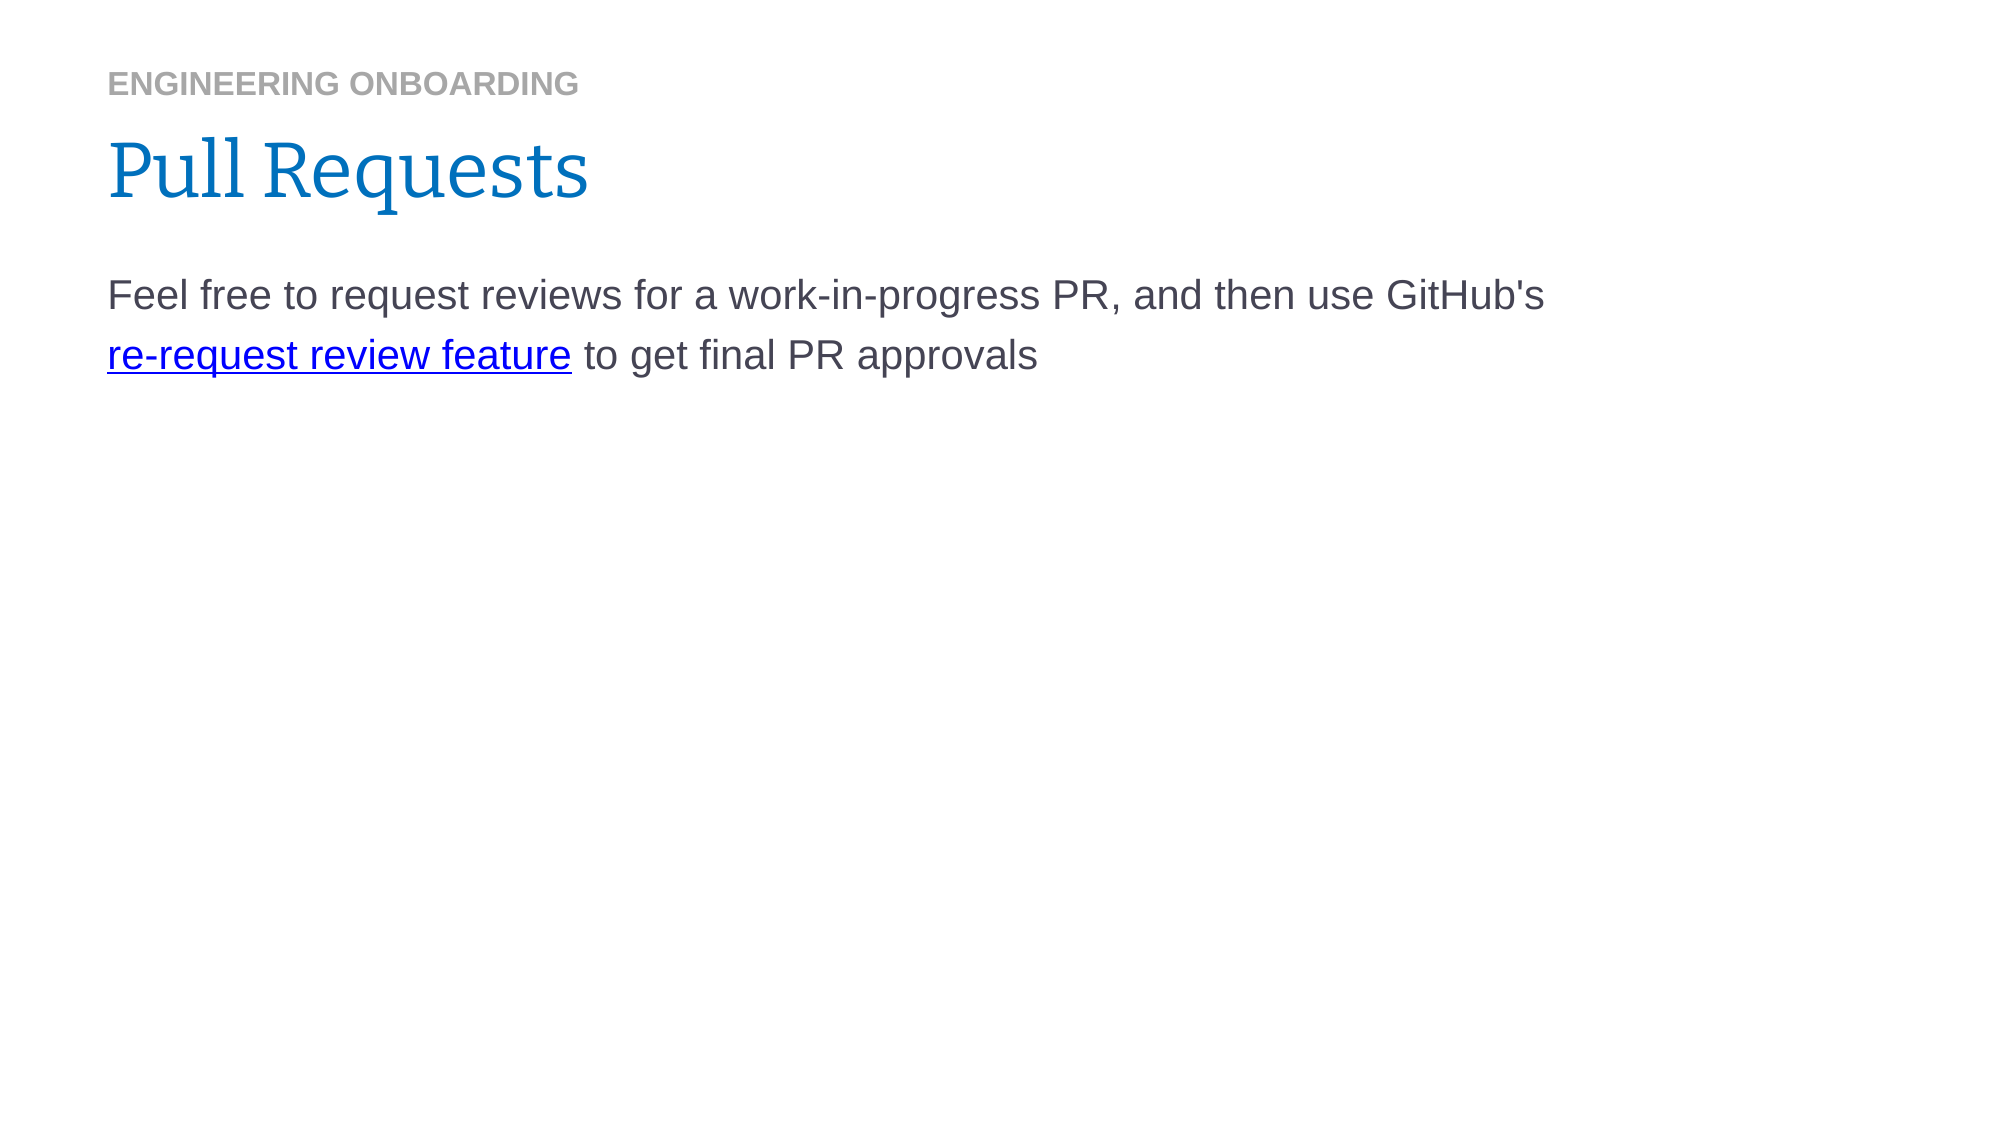

ENGINEERING ONBOARDING
# Pull Requests
Feel free to request reviews for a work-in-progress PR, and then use GitHub's re-request review feature to get final PR approvals